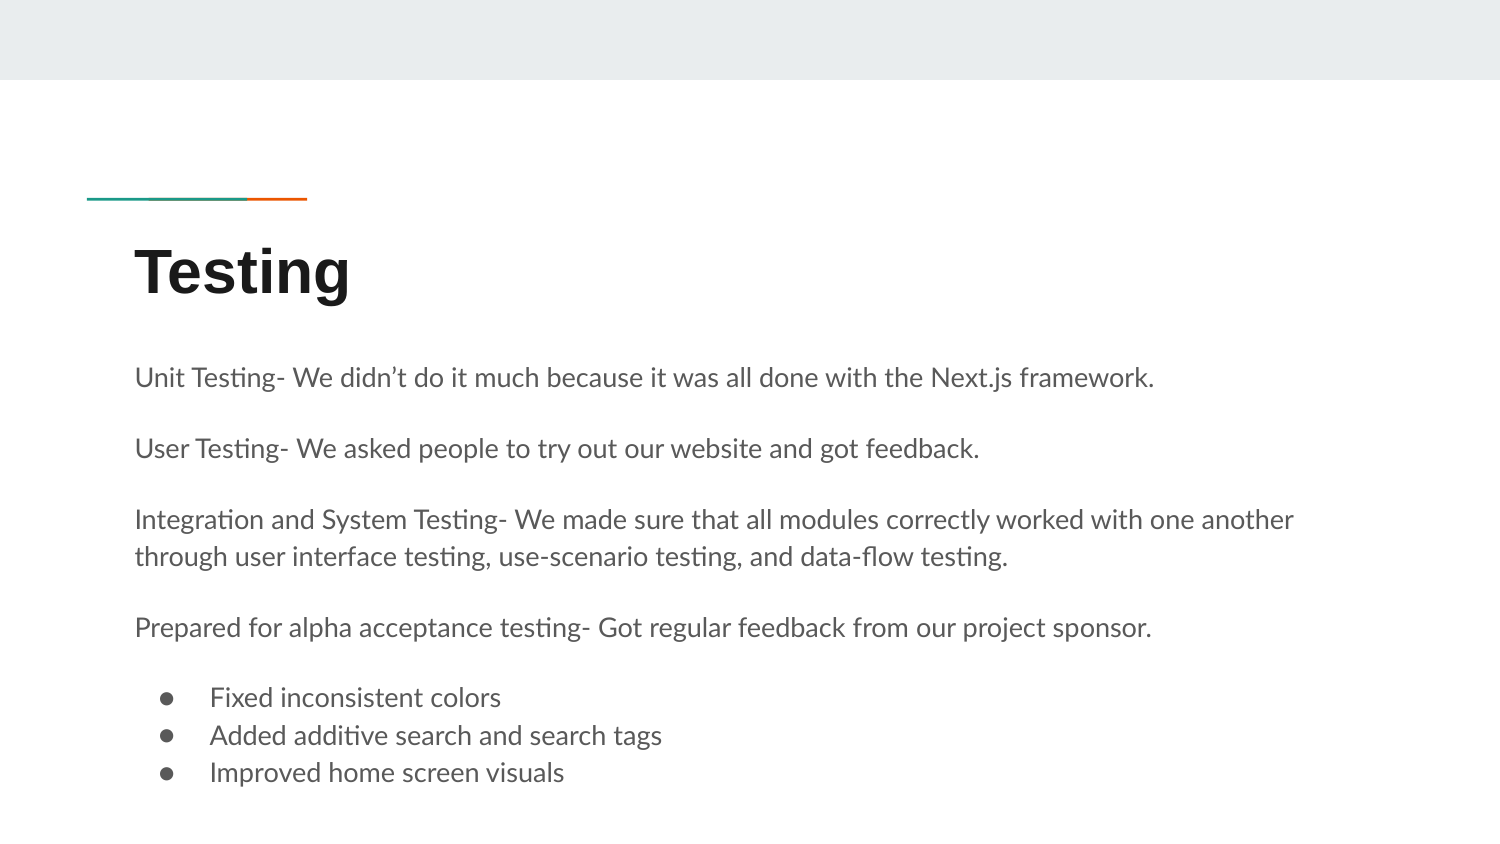

# Testing
Unit Testing- We didn’t do it much because it was all done with the Next.js framework.
User Testing- We asked people to try out our website and got feedback.
Integration and System Testing- We made sure that all modules correctly worked with one another through user interface testing, use-scenario testing, and data-flow testing.
Prepared for alpha acceptance testing- Got regular feedback from our project sponsor.
Fixed inconsistent colors
Added additive search and search tags
Improved home screen visuals